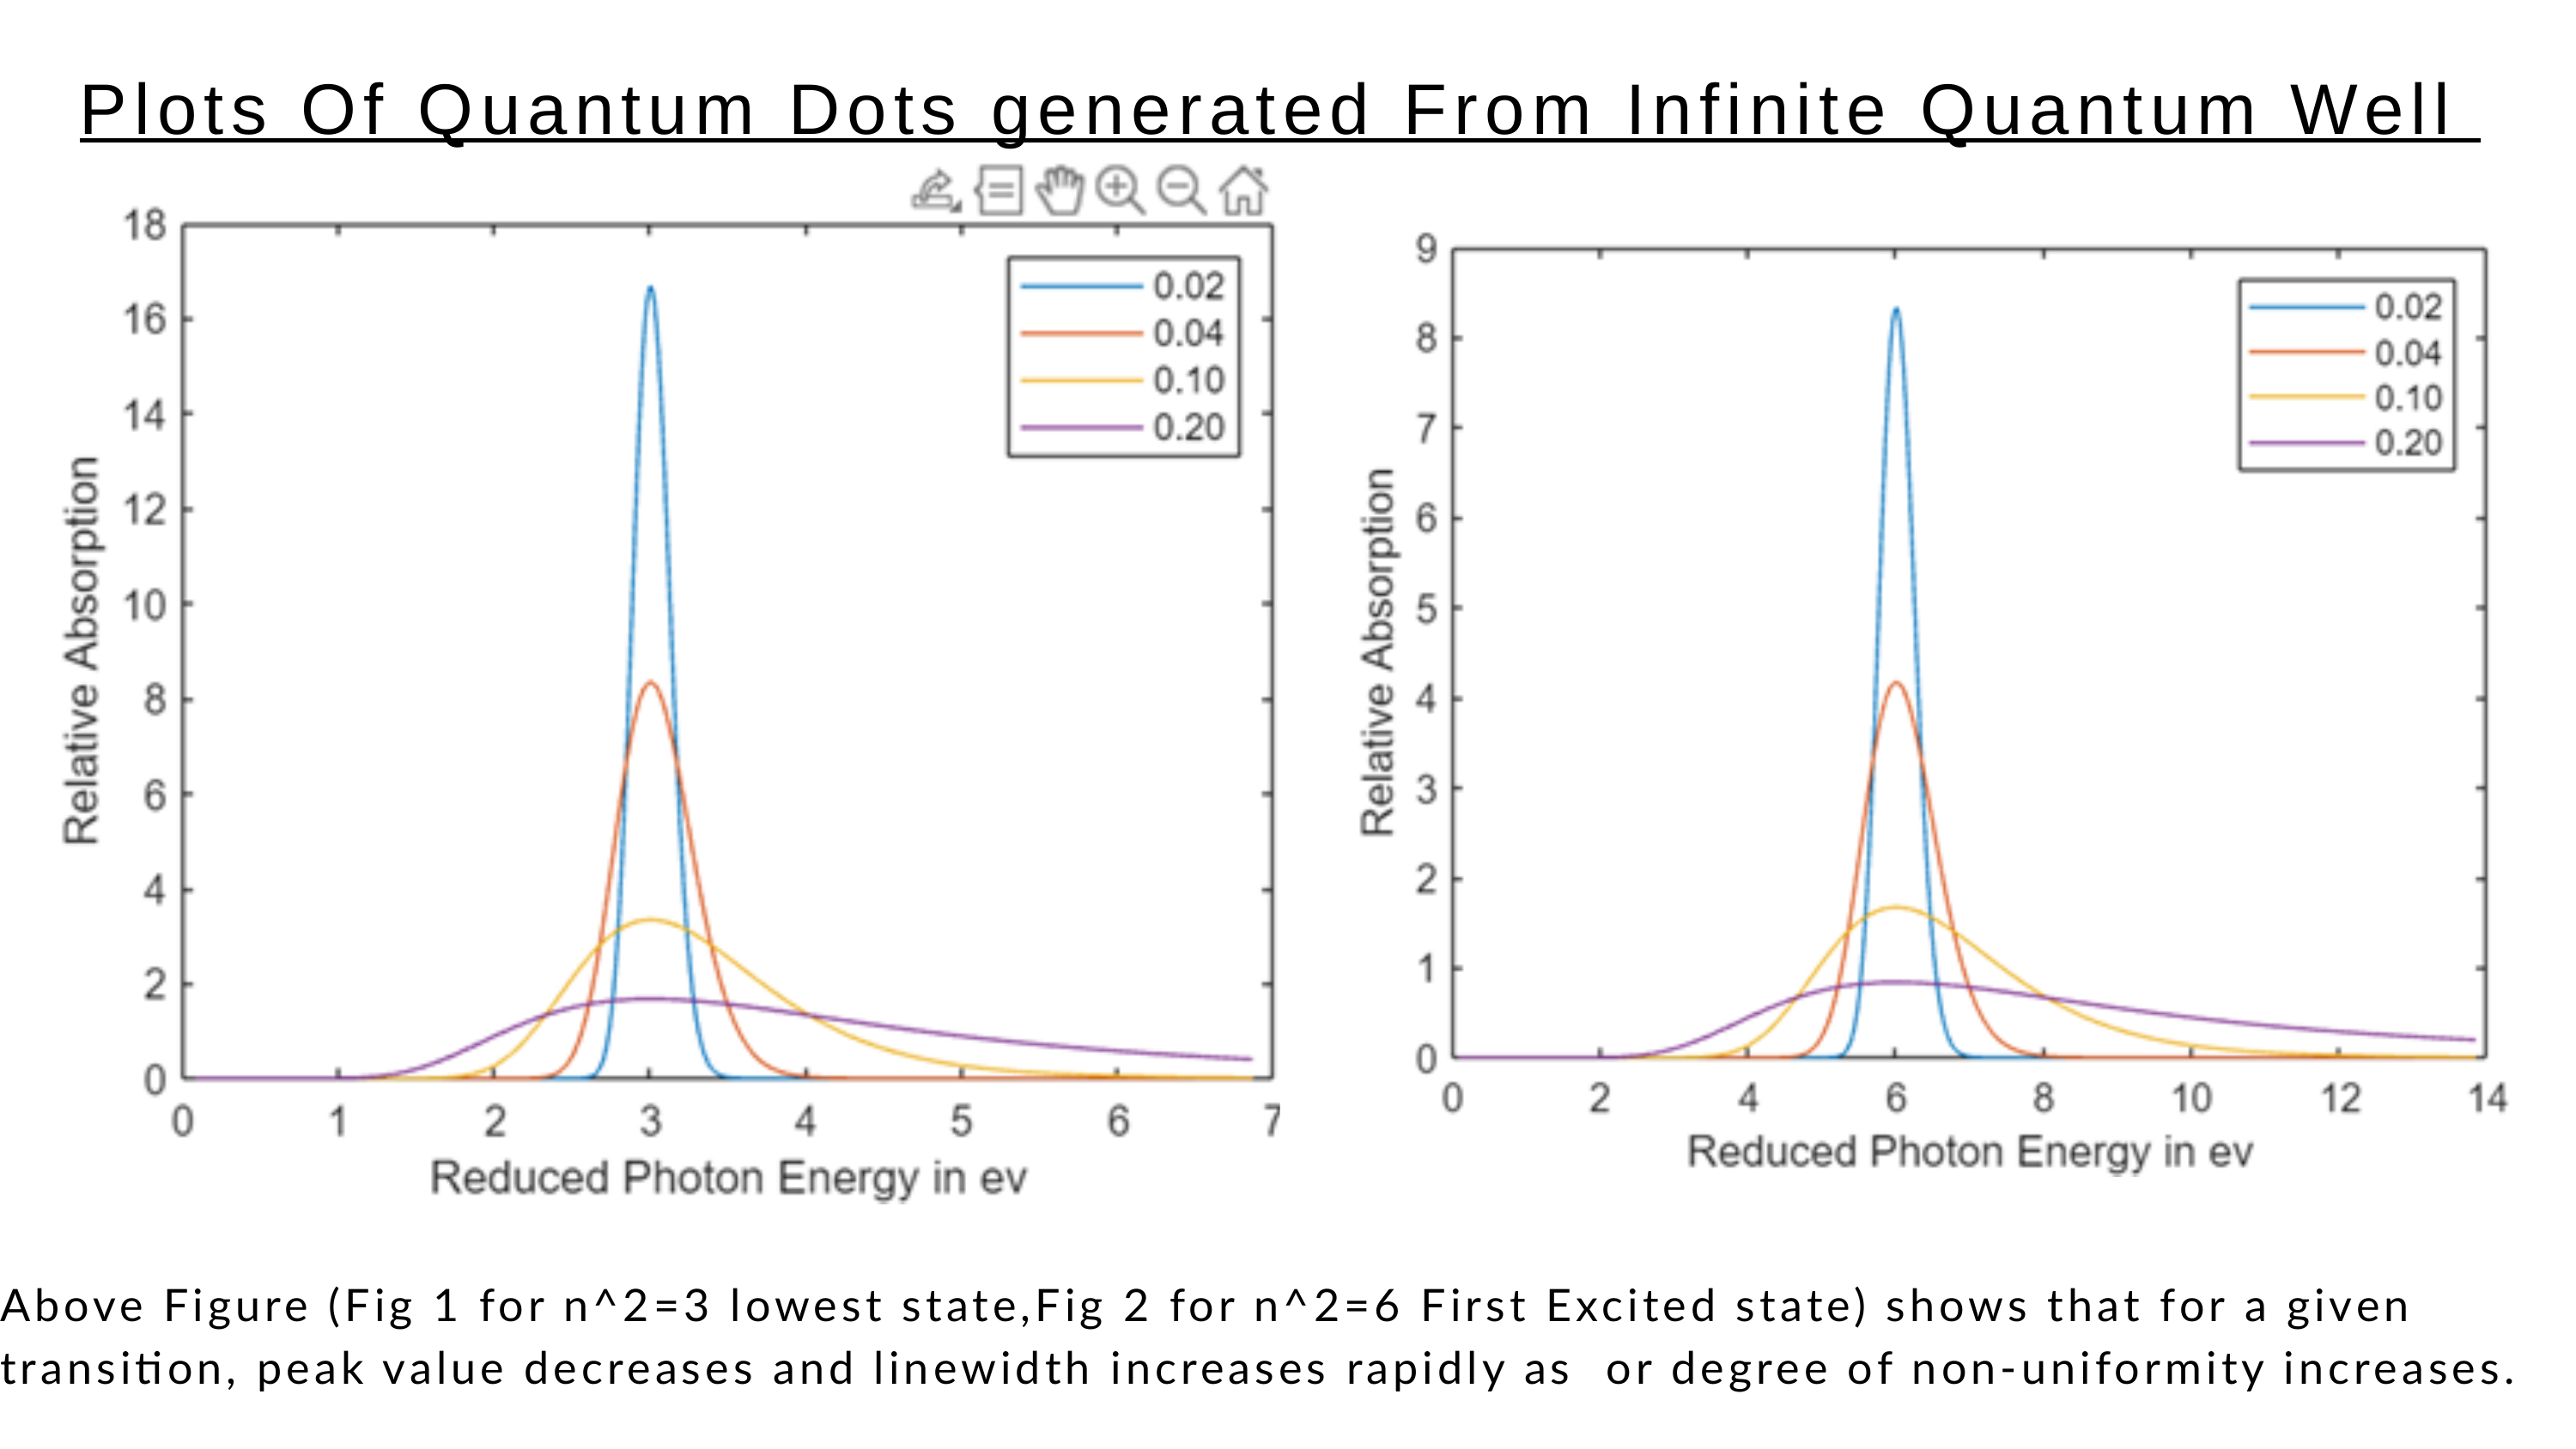

Plots Of Quantum Dots generated From Infinite Quantum Well

Above Figure (Fig 1 for n^2=3 lowest state,Fig 2 for n^2=6 First Excited state) shows that for a given transition, peak value decreases and linewidth increases rapidly as  or degree of non-uniformity increases.